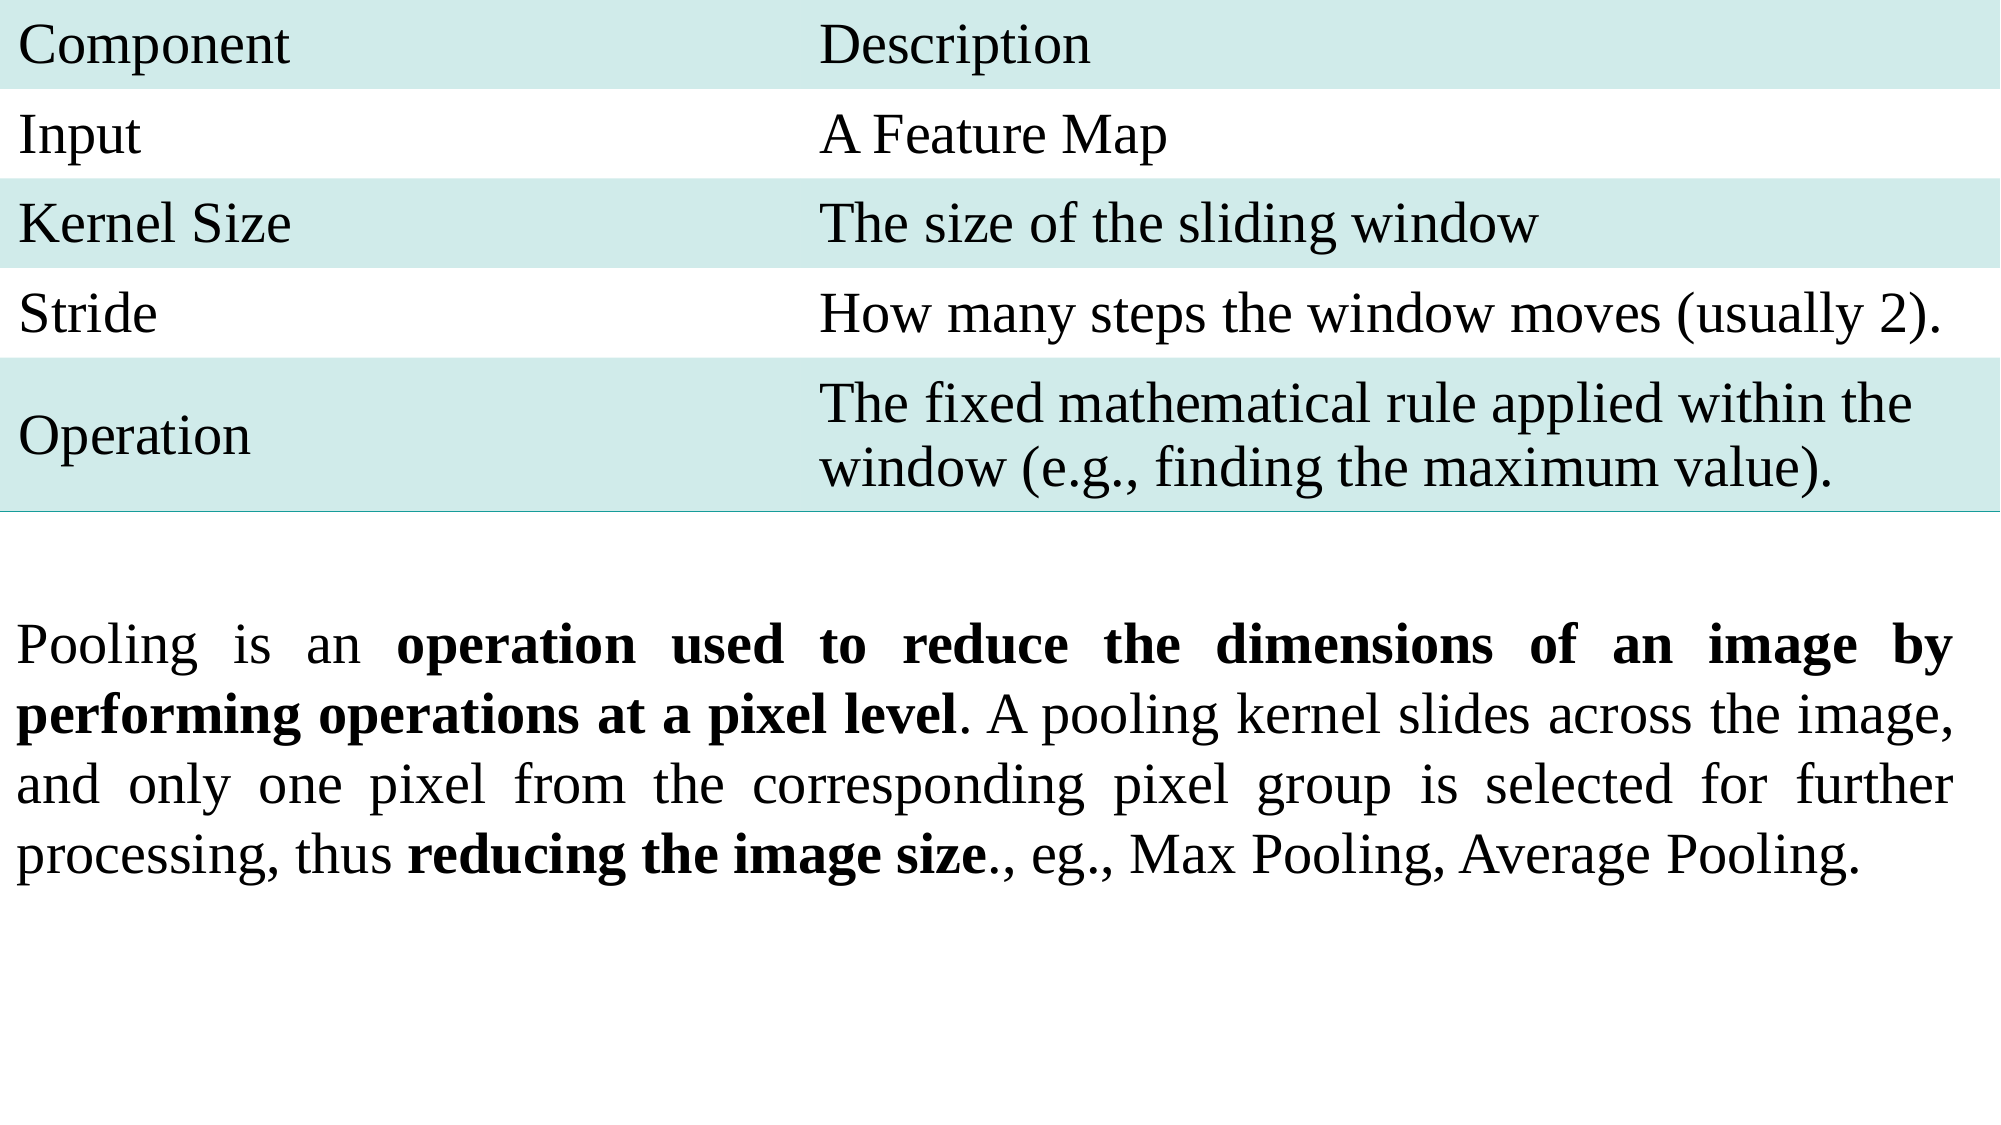

| Component | Description |
| --- | --- |
| Input | A Feature Map |
| Kernel Size | The size of the sliding window |
| Stride | How many steps the window moves (usually 2). |
| Operation | The fixed mathematical rule applied within the window (e.g., finding the maximum value). |
Pooling is an operation used to reduce the dimensions of an image by performing operations at a pixel level. A pooling kernel slides across the image, and only one pixel from the corresponding pixel group is selected for further processing, thus reducing the image size., eg., Max Pooling, Average Pooling.